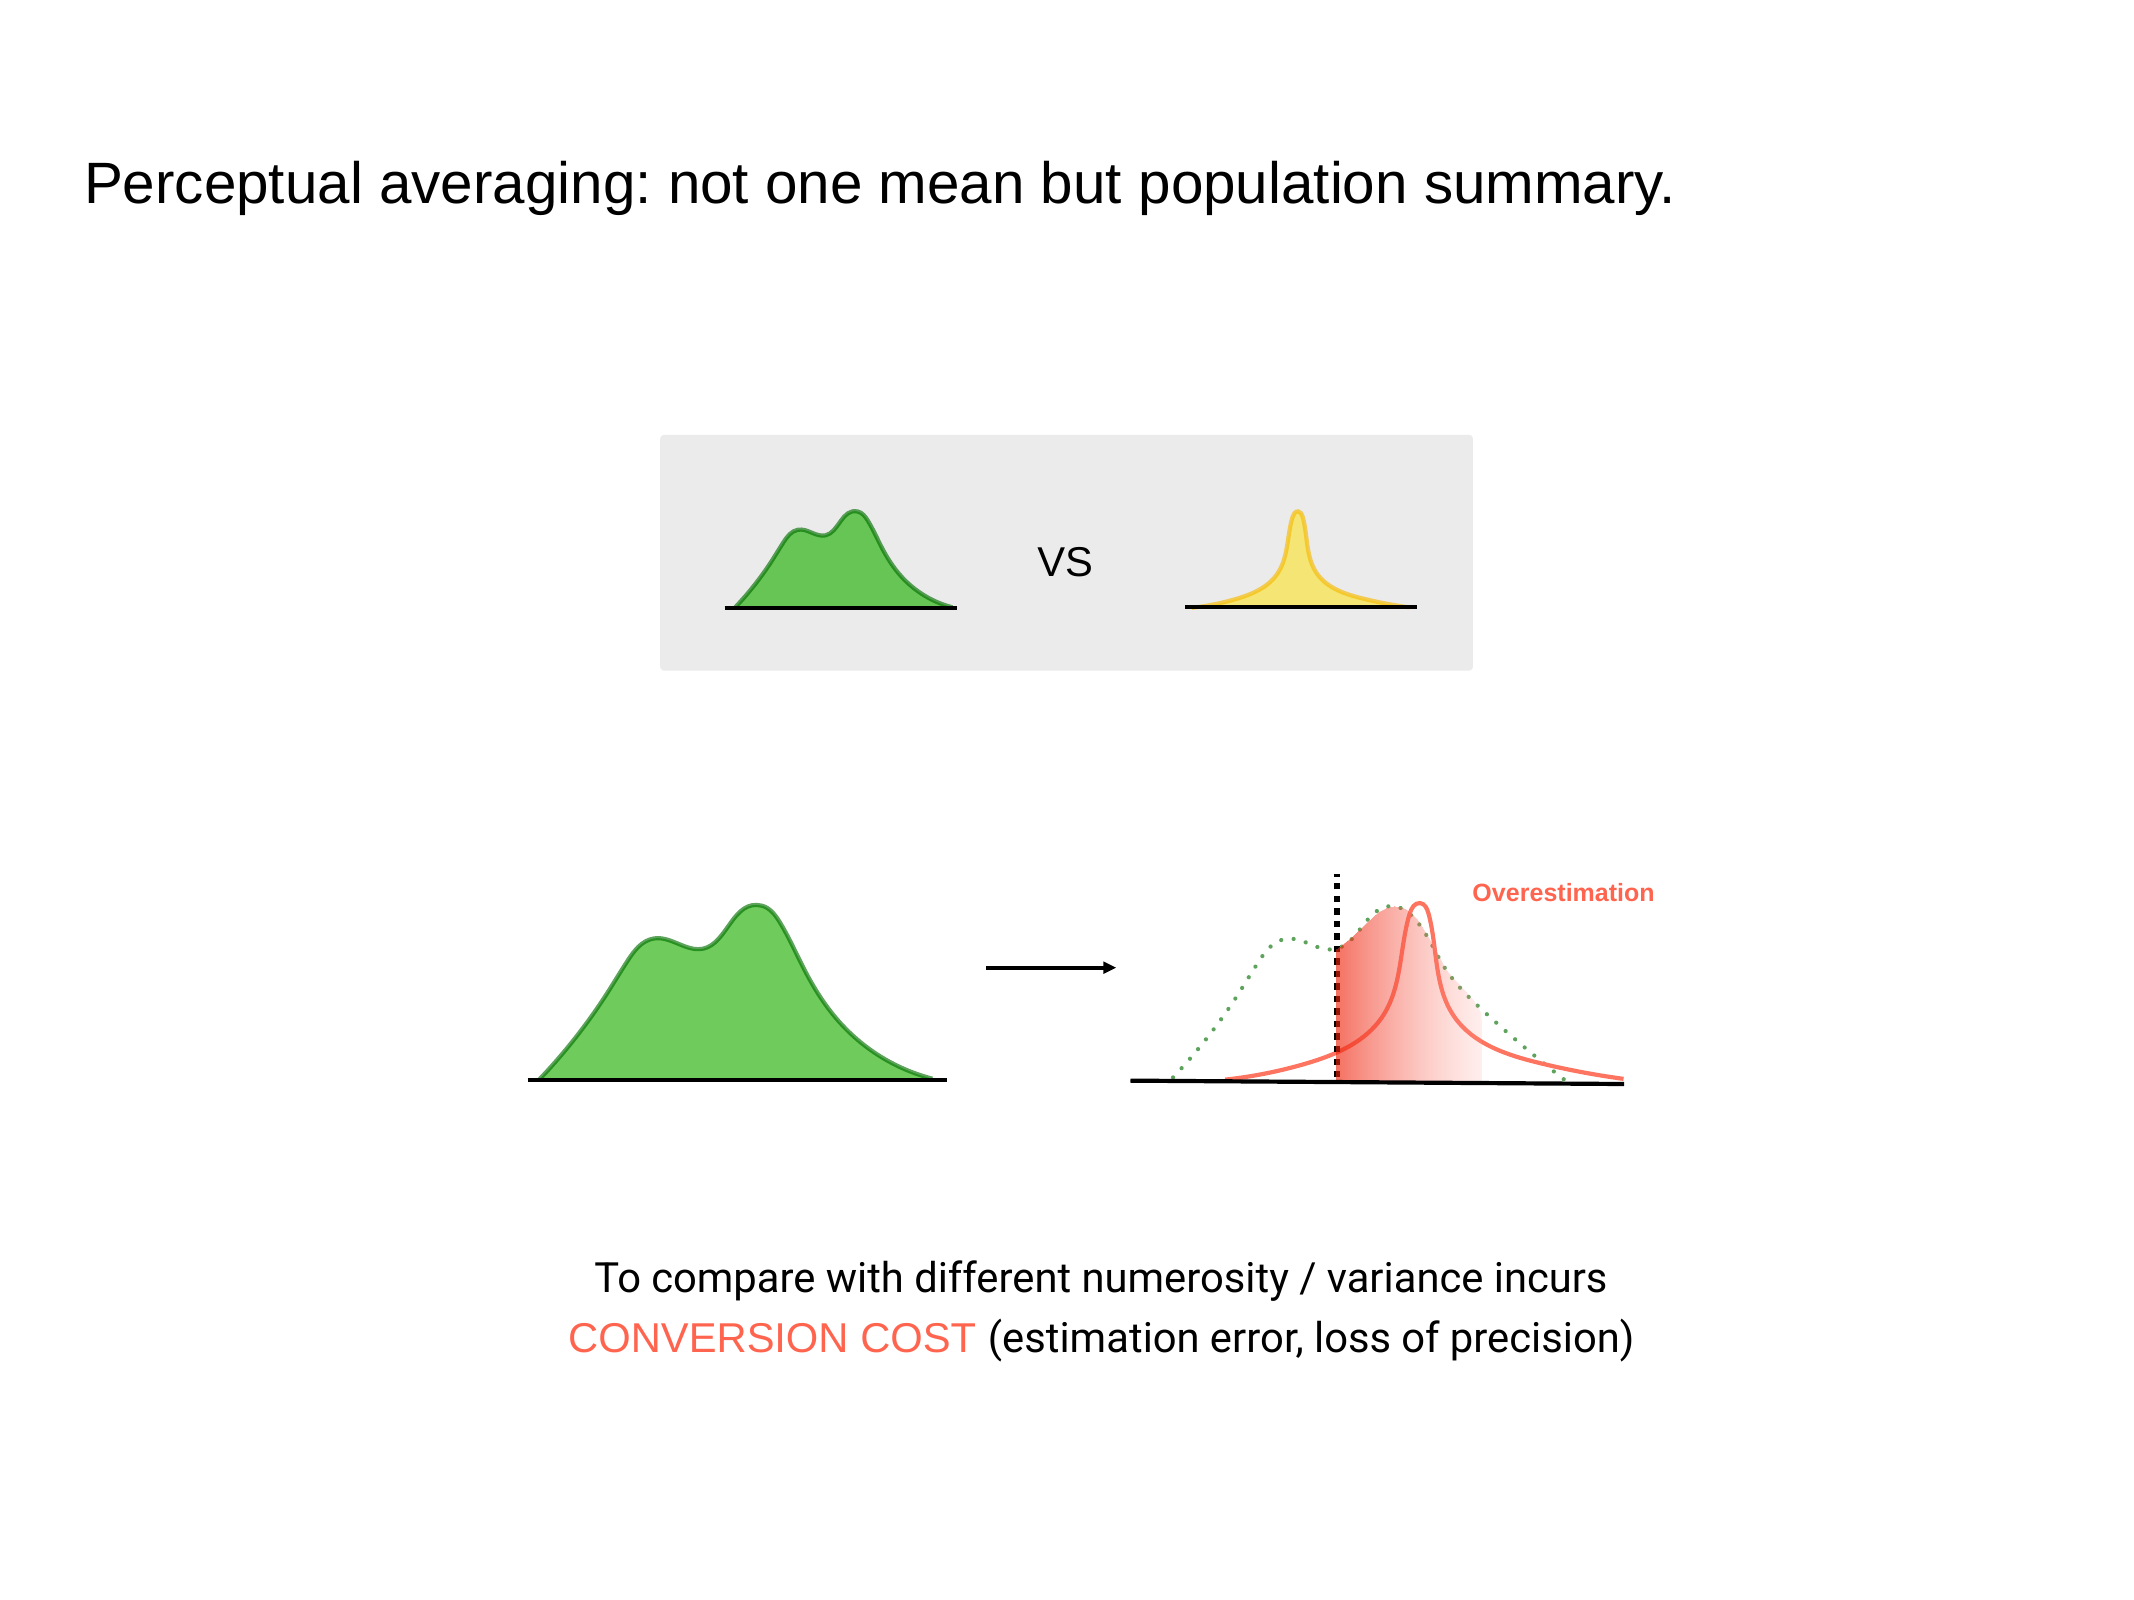

Perceptual averaging: not one mean but population summary.

VS
Overestimation

To compare with different numerosity / variance incurs
CONVERSION COST (estimation error, loss of precision)